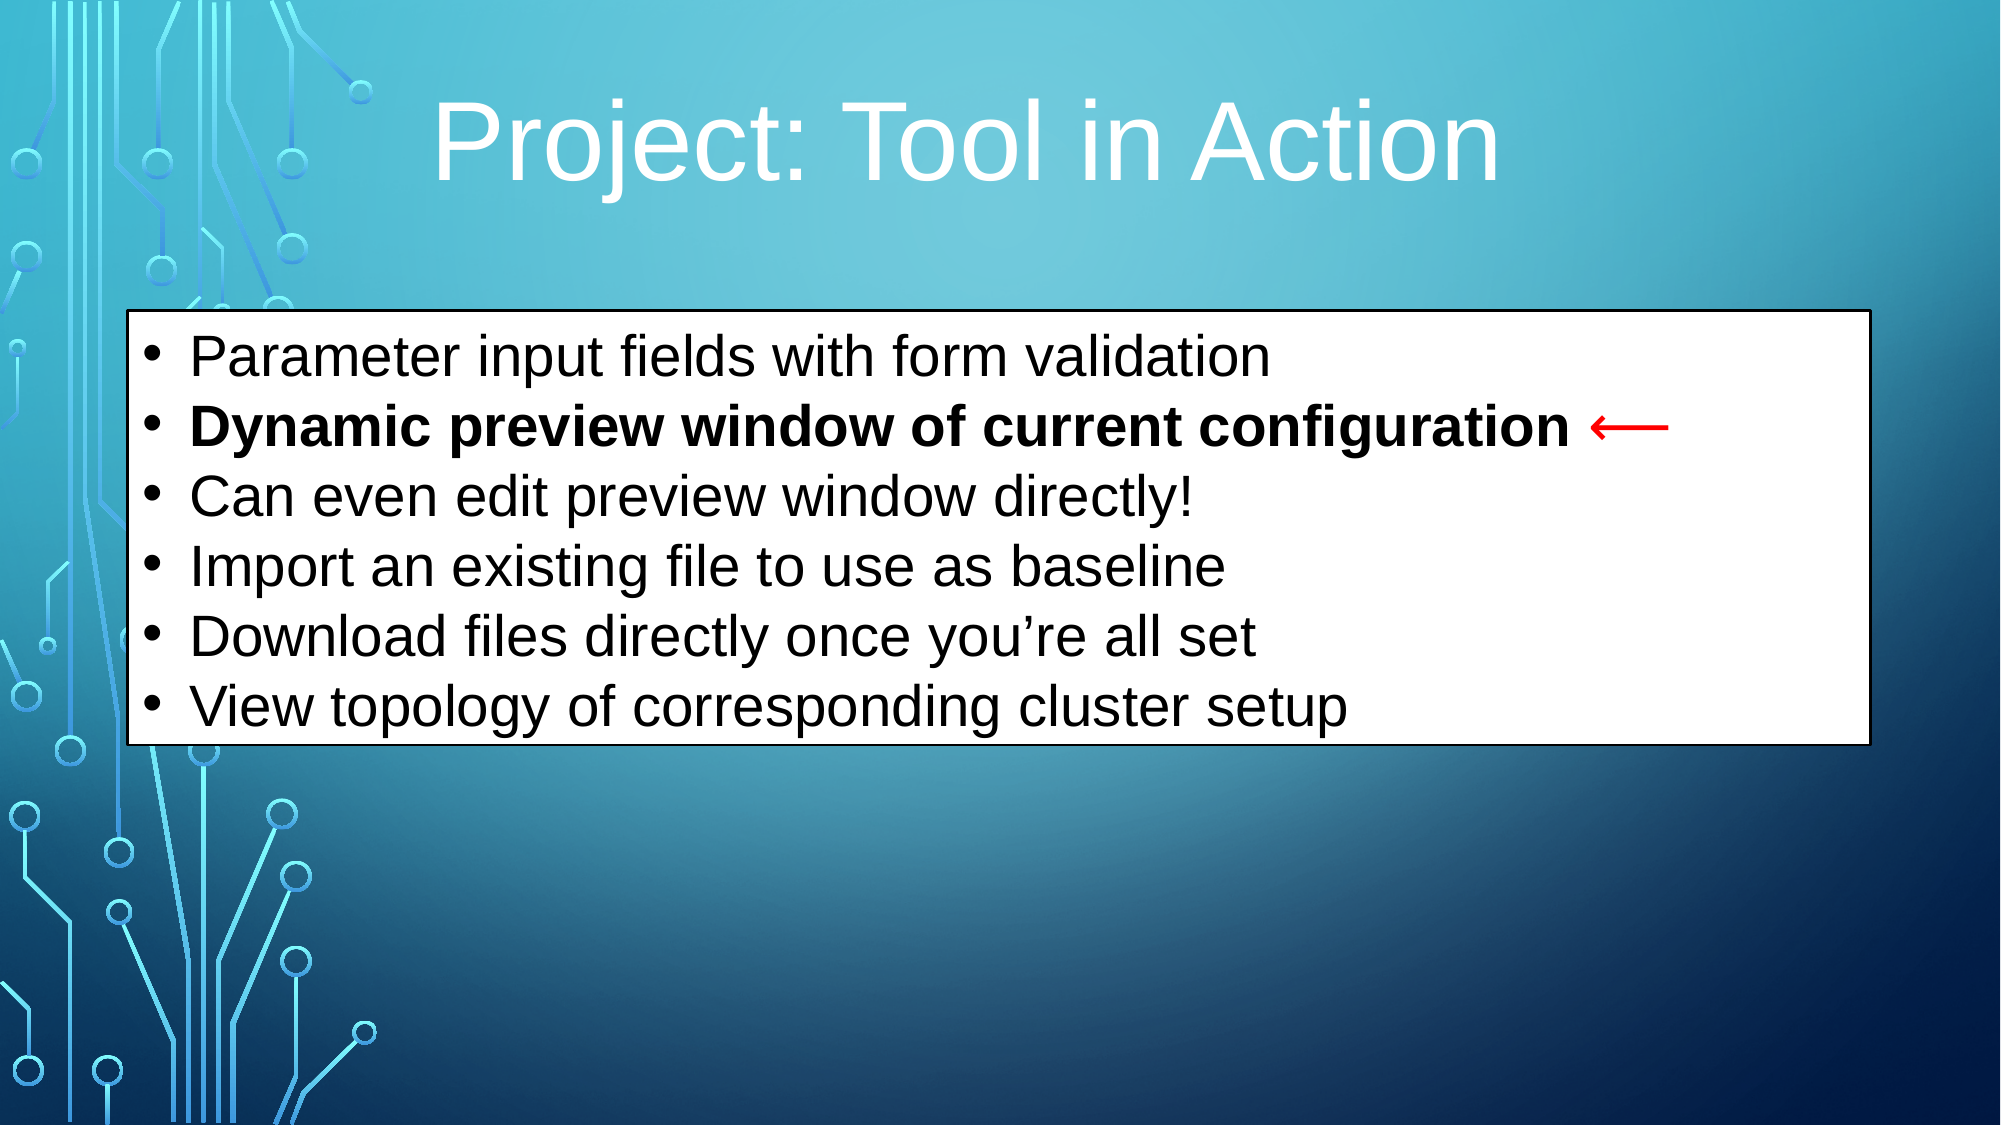

Project: Tool in Action
Parameter input fields with form validation
Dynamic preview window of current configuration ⟵
Can even edit preview window directly!
Import an existing file to use as baseline
Download files directly once you’re all set
View topology of corresponding cluster setup